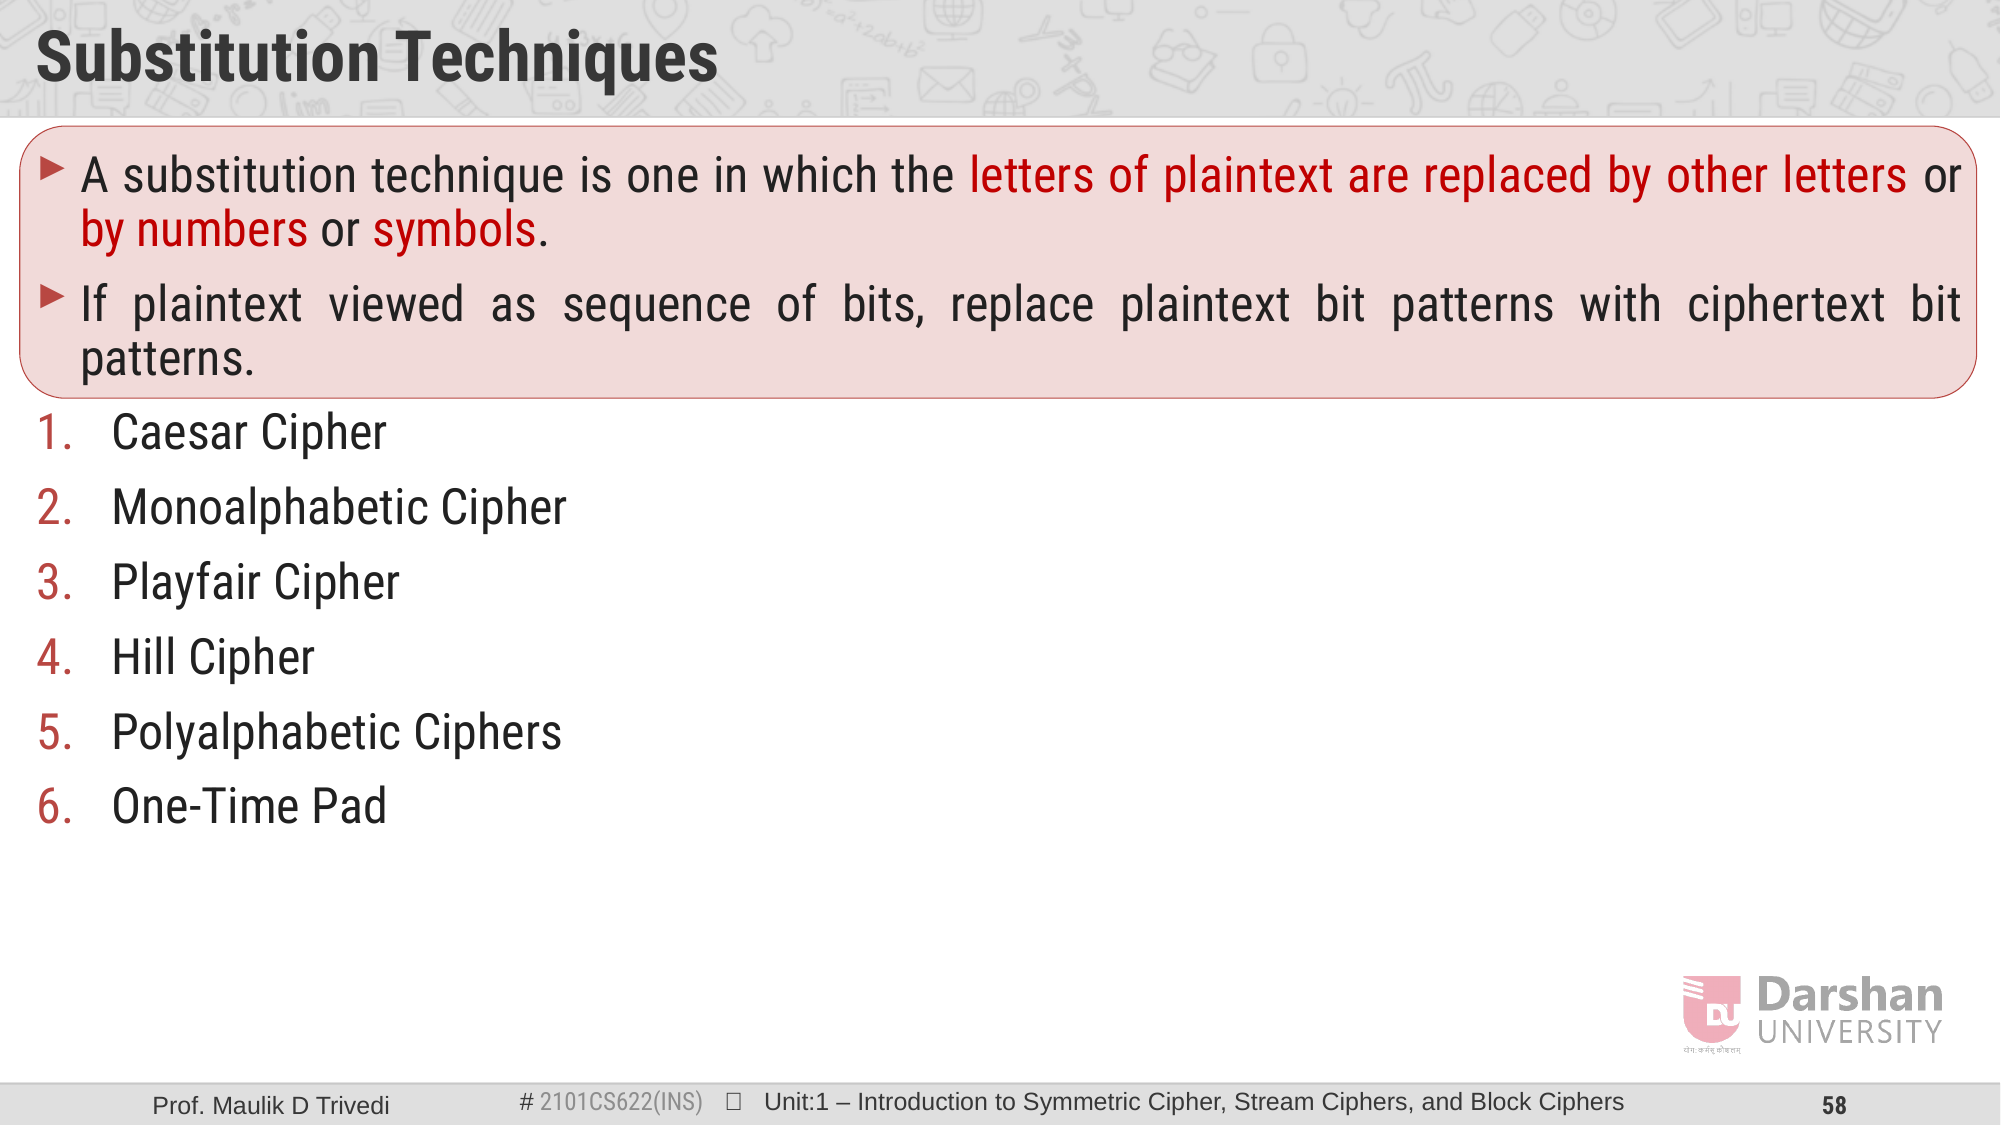

# Substitution Techniques

A substitution technique is one in which the letters of plaintext are replaced by other letters or by numbers or symbols.
If plaintext viewed as sequence of bits, replace plaintext bit patterns with ciphertext bit patterns.
Caesar Cipher
Monoalphabetic Cipher
Playfair Cipher
Hill Cipher
Polyalphabetic Ciphers
One-Time Pad